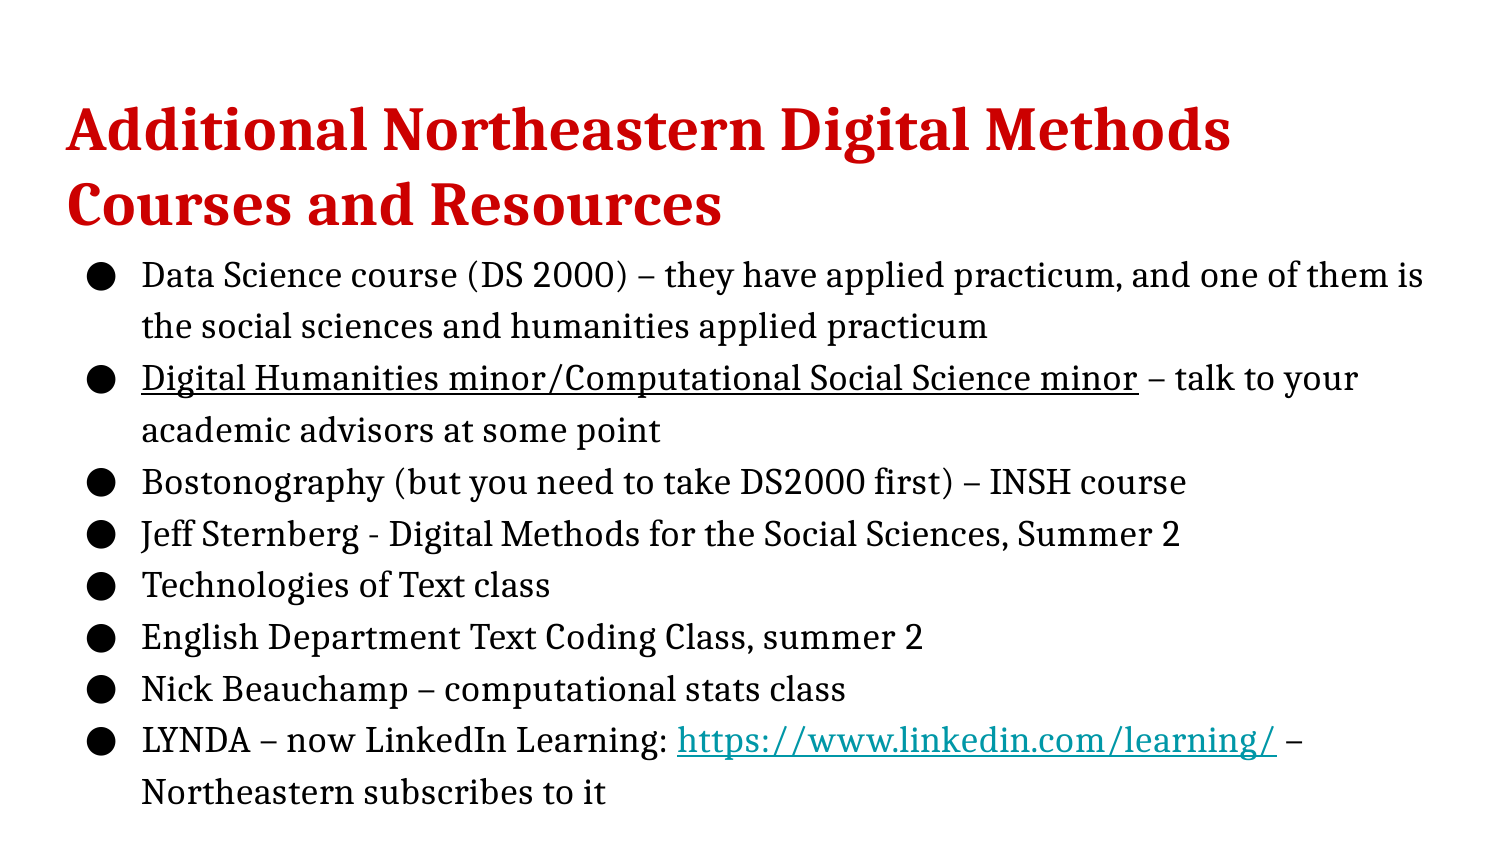

# Additional Northeastern Digital Methods Courses and Resources
Data Science course (DS 2000) – they have applied practicum, and one of them is the social sciences and humanities applied practicum
Digital Humanities minor/Computational Social Science minor – talk to your academic advisors at some point
Bostonography (but you need to take DS2000 first) – INSH course
Jeff Sternberg - Digital Methods for the Social Sciences, Summer 2
Technologies of Text class
English Department Text Coding Class, summer 2
Nick Beauchamp – computational stats class
LYNDA – now LinkedIn Learning: https://www.linkedin.com/learning/ – Northeastern subscribes to it